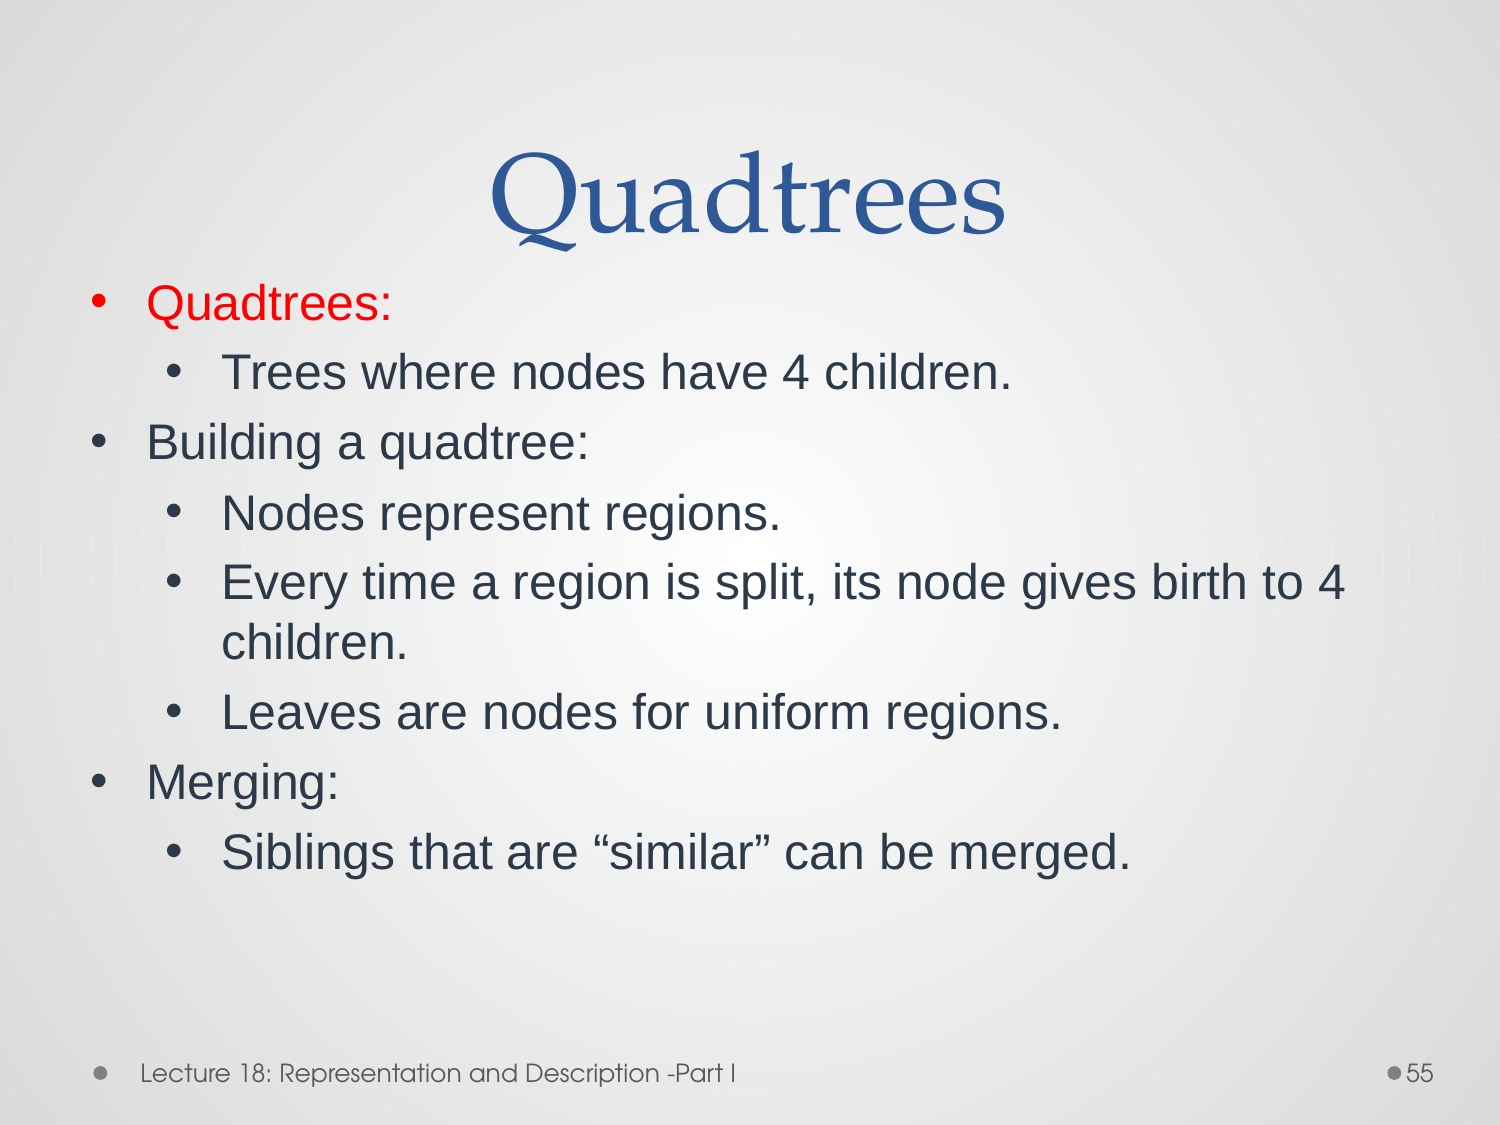

# Quadtrees
Quadtrees:
Trees where nodes have 4 children.
Building a quadtree:
Nodes represent regions.
Every time a region is split, its node gives birth to 4 children.
Leaves are nodes for uniform regions.
Merging:
Siblings that are “similar” can be merged.

55